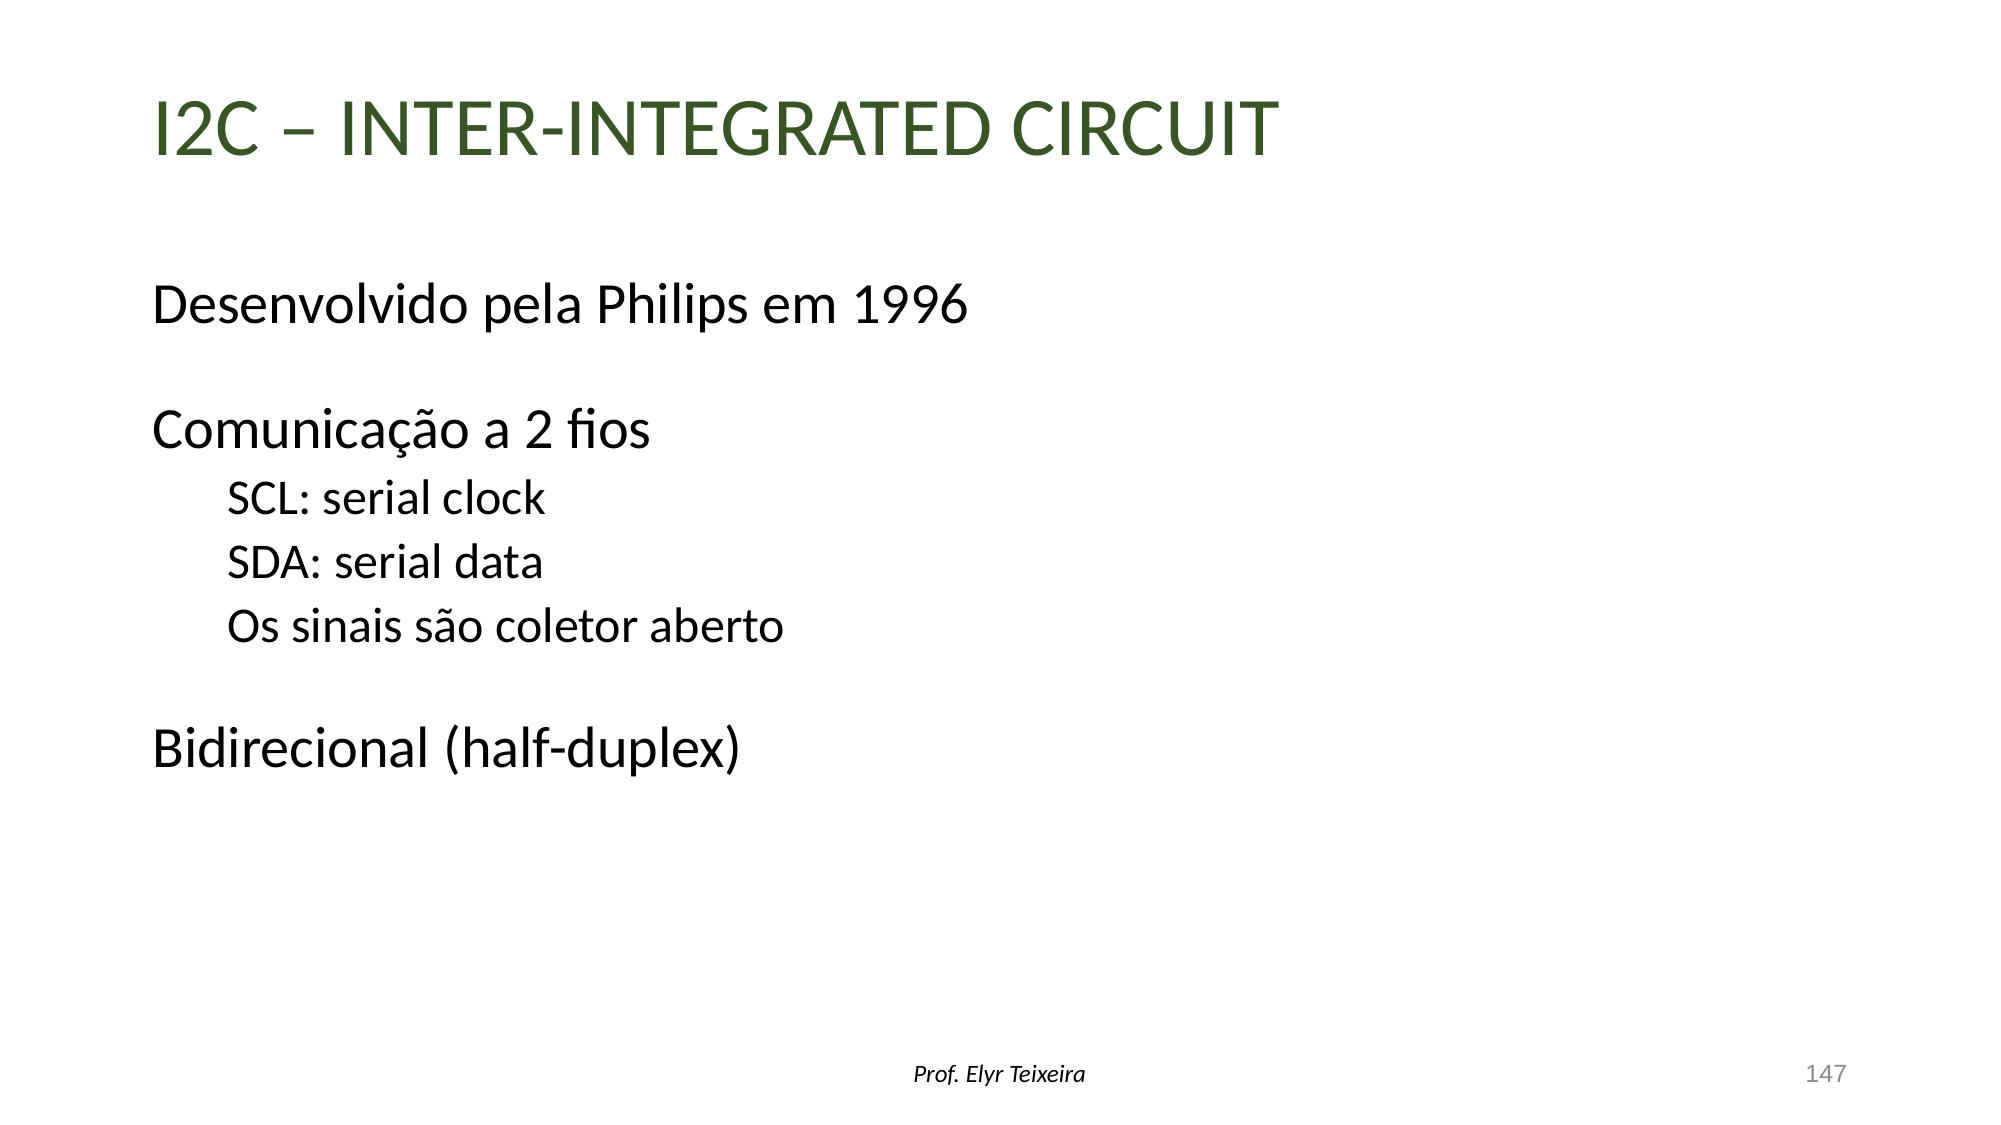

# I2C – Inter-Integrated Circuit
Desenvolvido pela Philips em 1996
Comunicação a 2 fios
SCL: serial clock
SDA: serial data
Os sinais são coletor aberto
Bidirecional (half-duplex)

147